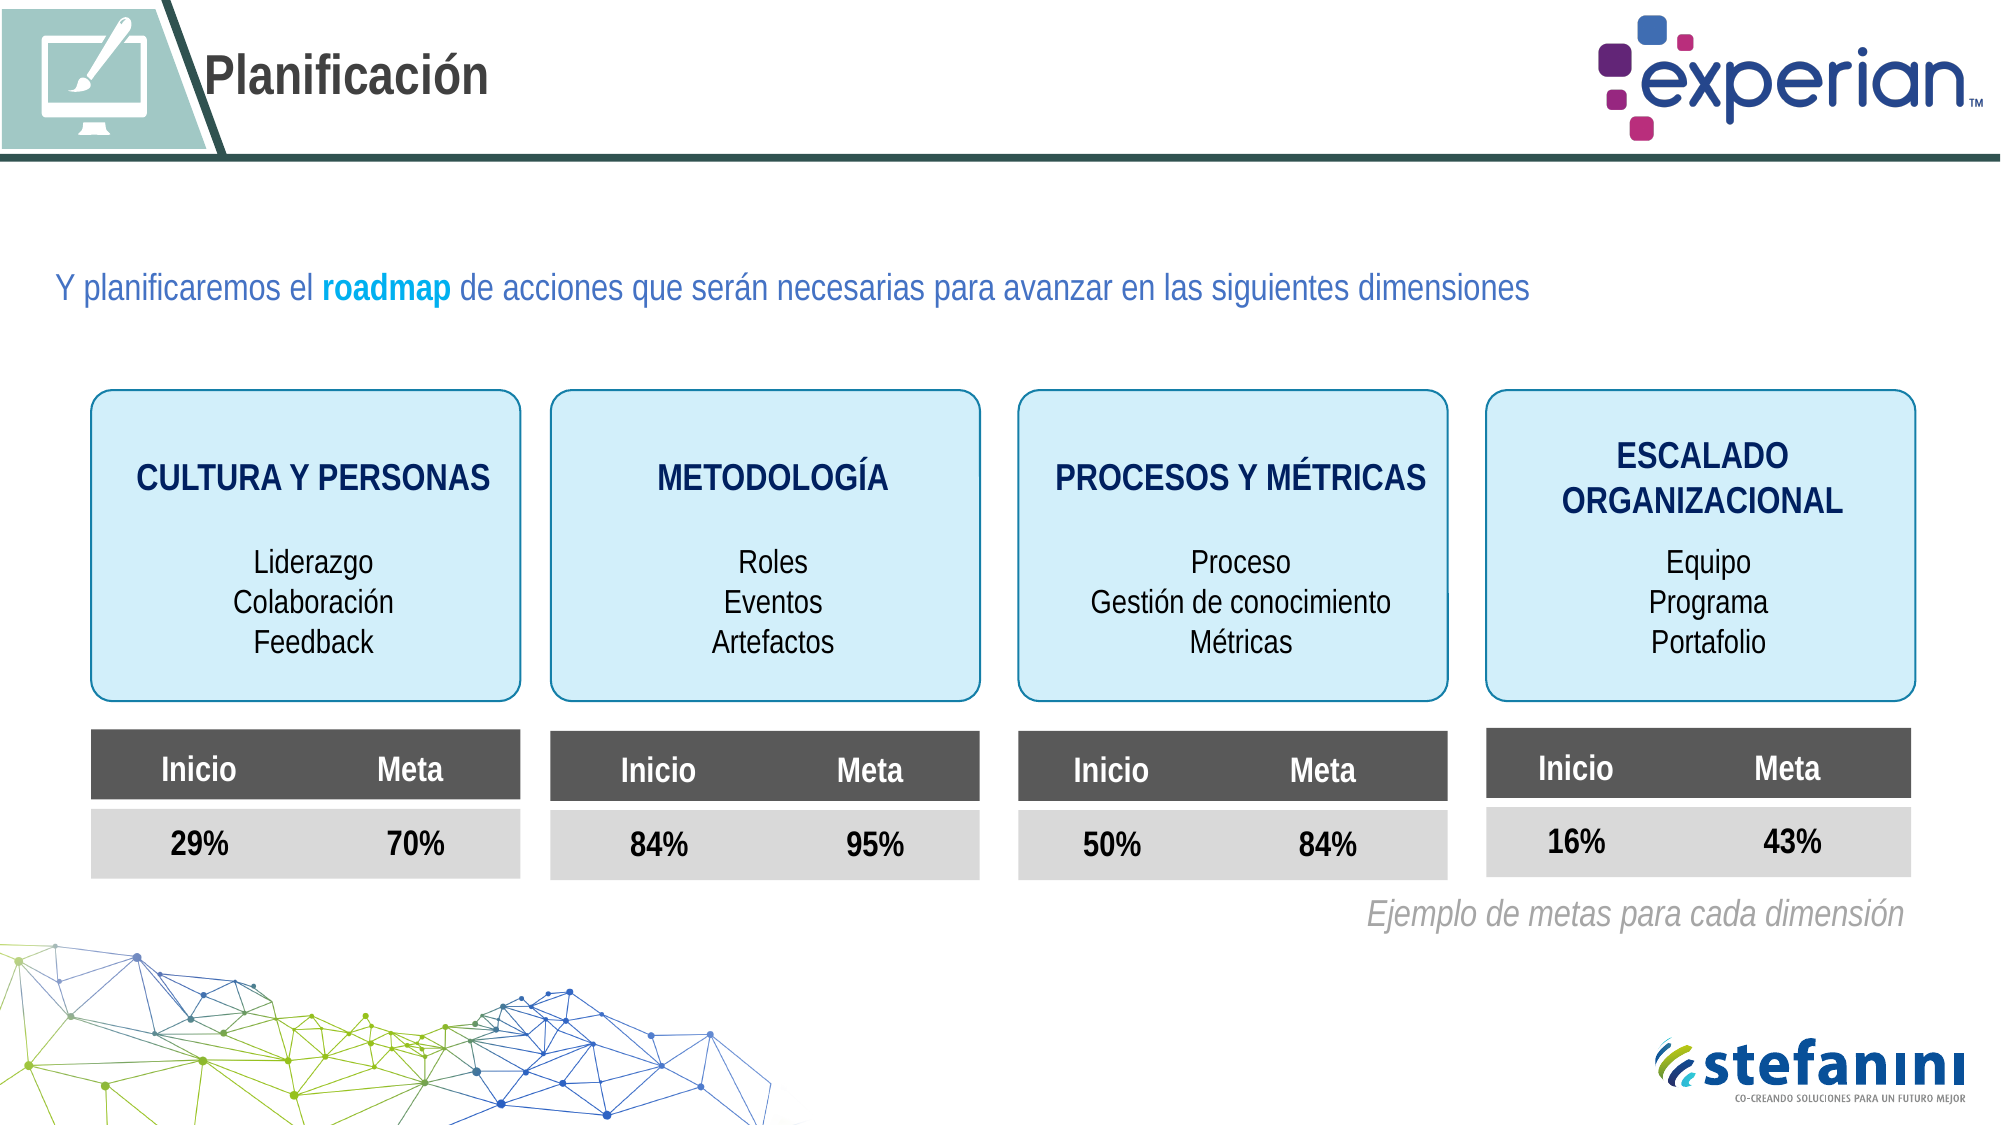

# Planificación
Y planificaremos el roadmap de acciones que serán necesarias para avanzar en las siguientes dimensiones

ESCALADO ORGANIZACIONAL
CULTURA Y PERSONAS
METODOLOGÍA
PROCESOS Y MÉTRICAS
Liderazgo
Colaboración
Feedback
Roles
Eventos
Artefactos
Proceso
Gestión de conocimiento
Métricas
Equipo
Programa
Portafolio

Inicio
Meta
Inicio
Meta
Inicio
Meta
Inicio
Meta

16%
43%
29%
70%
84%
95%
50%
84%
Ejemplo de metas para cada dimensión